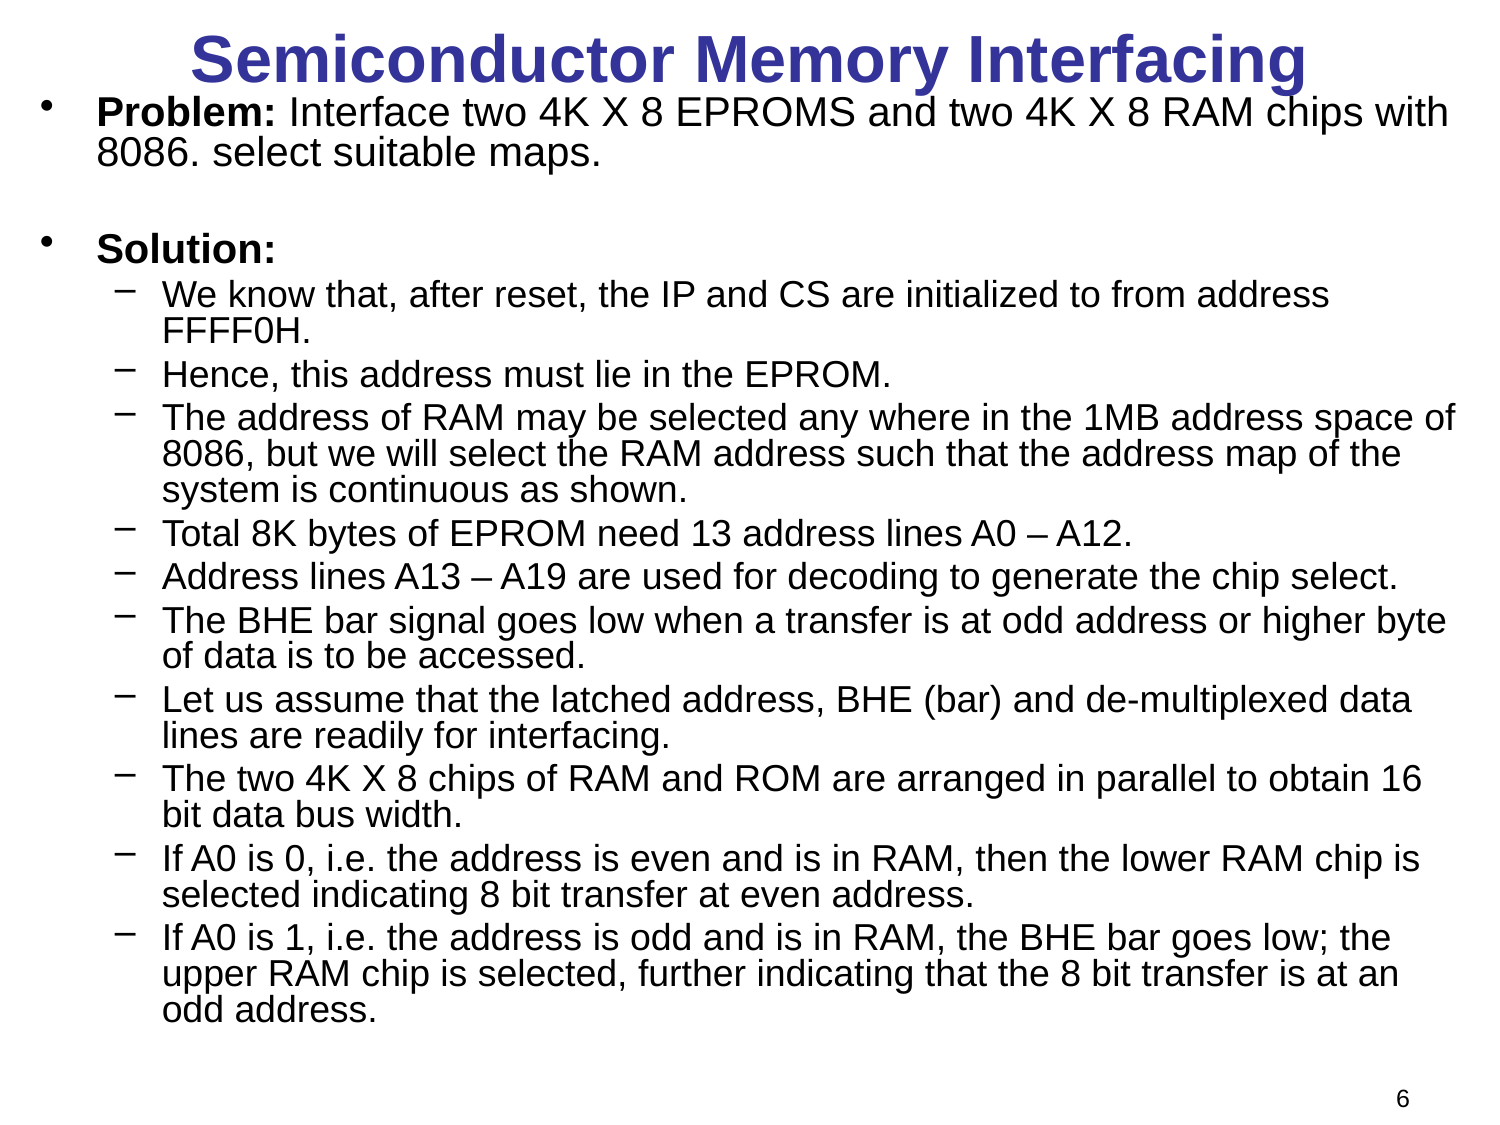

# Semiconductor Memory Interfacing
Problem: Interface two 4K X 8 EPROMS and two 4K X 8 RAM chips with 8086. select suitable maps.

Solution:
We know that, after reset, the IP and CS are initialized to from address FFFF0H.
Hence, this address must lie in the EPROM.
The address of RAM may be selected any where in the 1MB address space of 8086, but we will select the RAM address such that the address map of the system is continuous as shown.
Total 8K bytes of EPROM need 13 address lines A0 – A12.
Address lines A13 – A19 are used for decoding to generate the chip select.
The BHE bar signal goes low when a transfer is at odd address or higher byte of data is to be accessed.
Let us assume that the latched address, BHE (bar) and de-multiplexed data lines are readily for interfacing.
The two 4K X 8 chips of RAM and ROM are arranged in parallel to obtain 16 bit data bus width.
If A0 is 0, i.e. the address is even and is in RAM, then the lower RAM chip is selected indicating 8 bit transfer at even address.
If A0 is 1, i.e. the address is odd and is in RAM, the BHE bar goes low; the upper RAM chip is selected, further indicating that the 8 bit transfer is at an odd address.
6